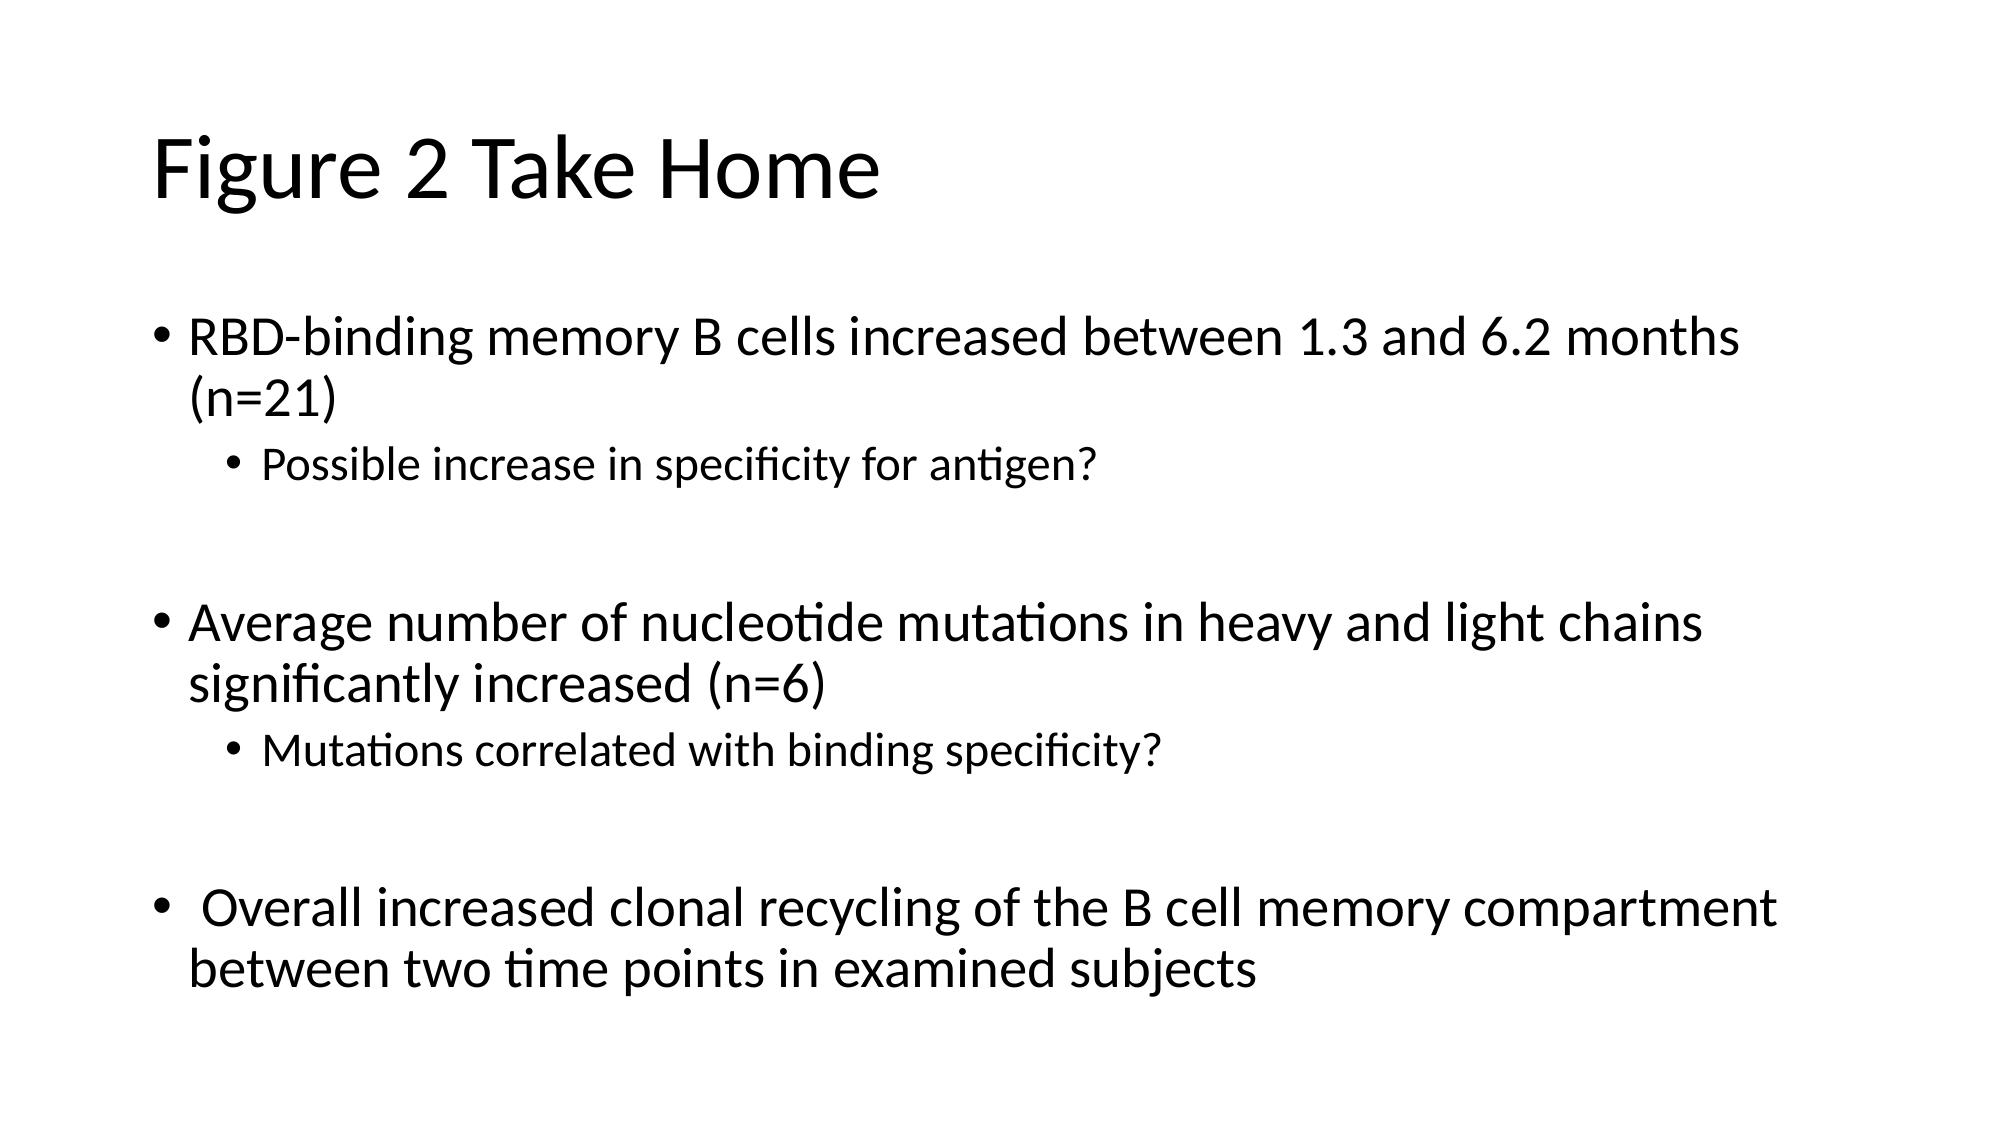

# Figure 2 Take Home
RBD-binding memory B cells increased between 1.3 and 6.2 months (n=21)
Possible increase in specificity for antigen?

Average number of nucleotide mutations in heavy and light chains significantly increased (n=6)
Mutations correlated with binding specificity?

 Overall increased clonal recycling of the B cell memory compartment between two time points in examined subjects